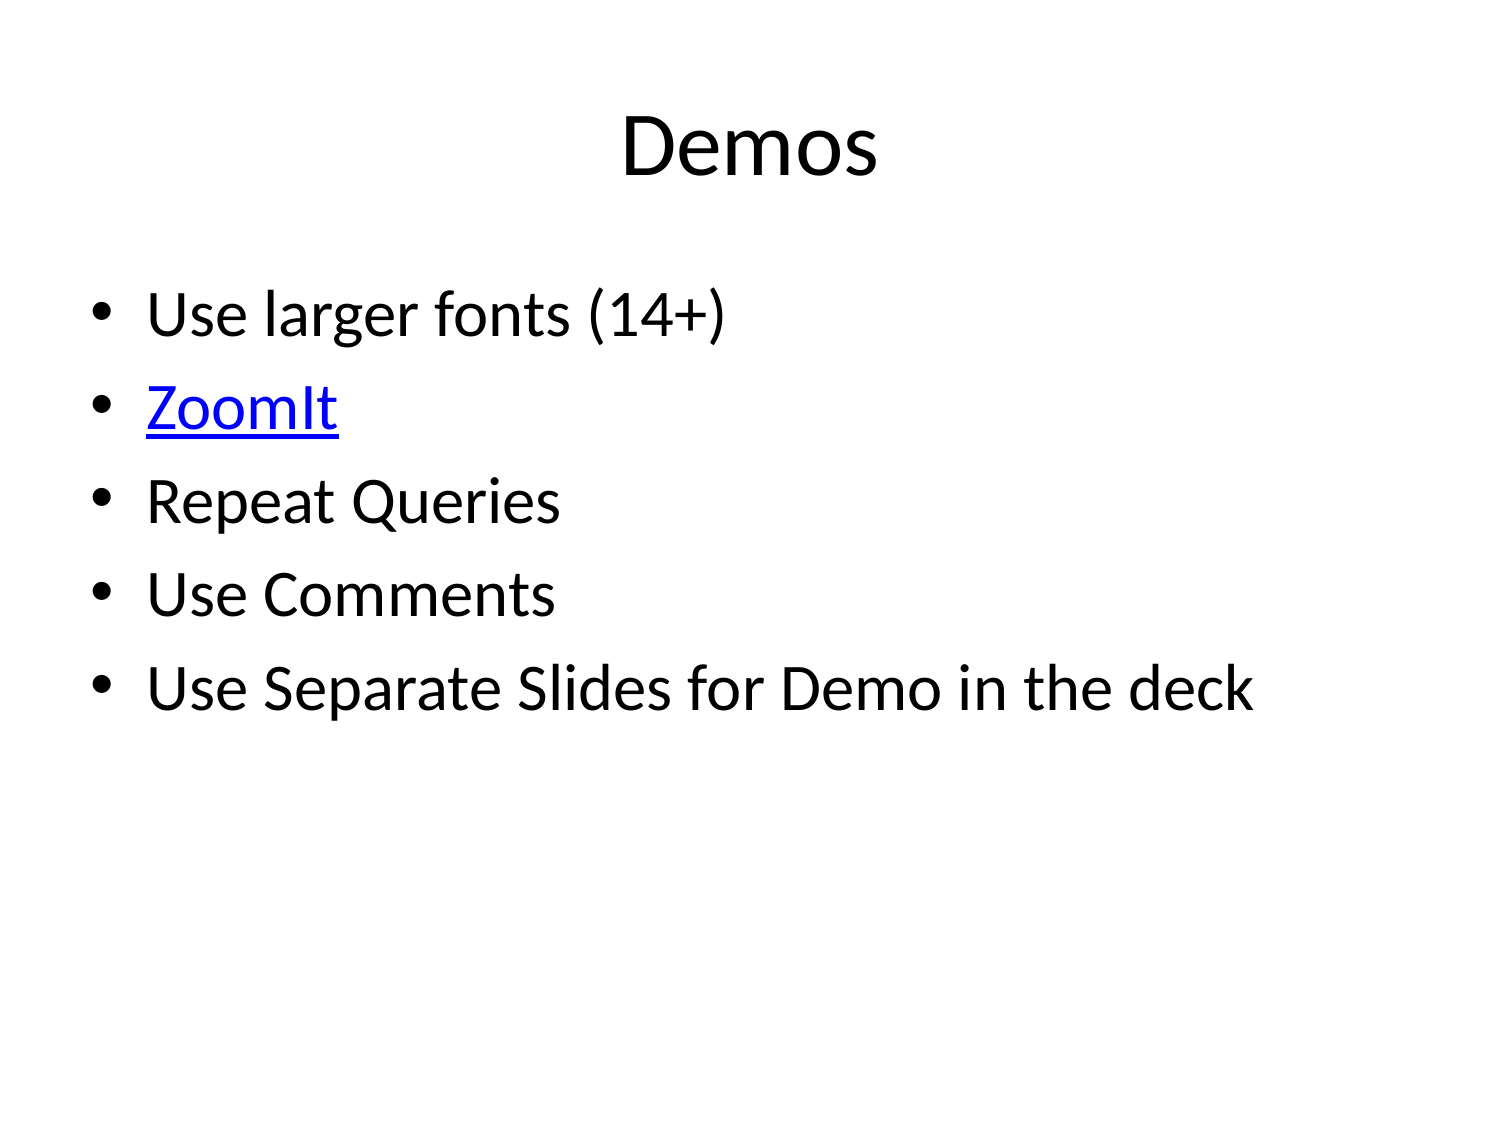

# Demos
Use larger fonts (14+)
ZoomIt
Repeat Queries
Use Comments
Use Separate Slides for Demo in the deck